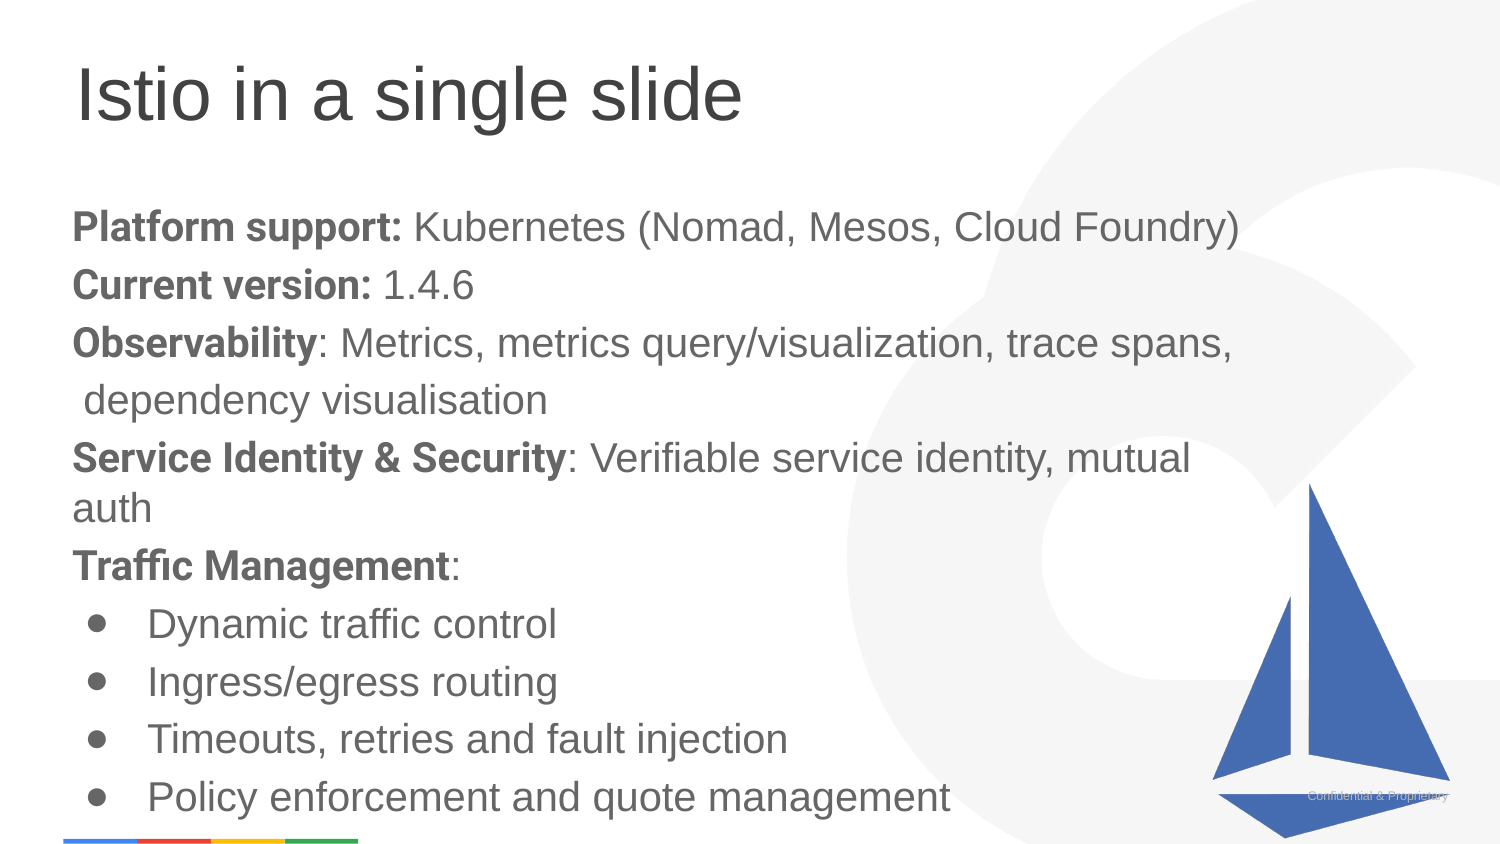

# Istio in a single slide
Platform support: Kubernetes (Nomad, Mesos, Cloud Foundry)
Current version: 1.4.6
Observability: Metrics, metrics query/visualization, trace spans,  dependency visualisation
Service Identity & Security: Verifiable service identity, mutual auth
Traffic Management:
Dynamic traffic control
Ingress/egress routing
Timeouts, retries and fault injection
Policy enforcement and quote management

Confidential & Proprietary